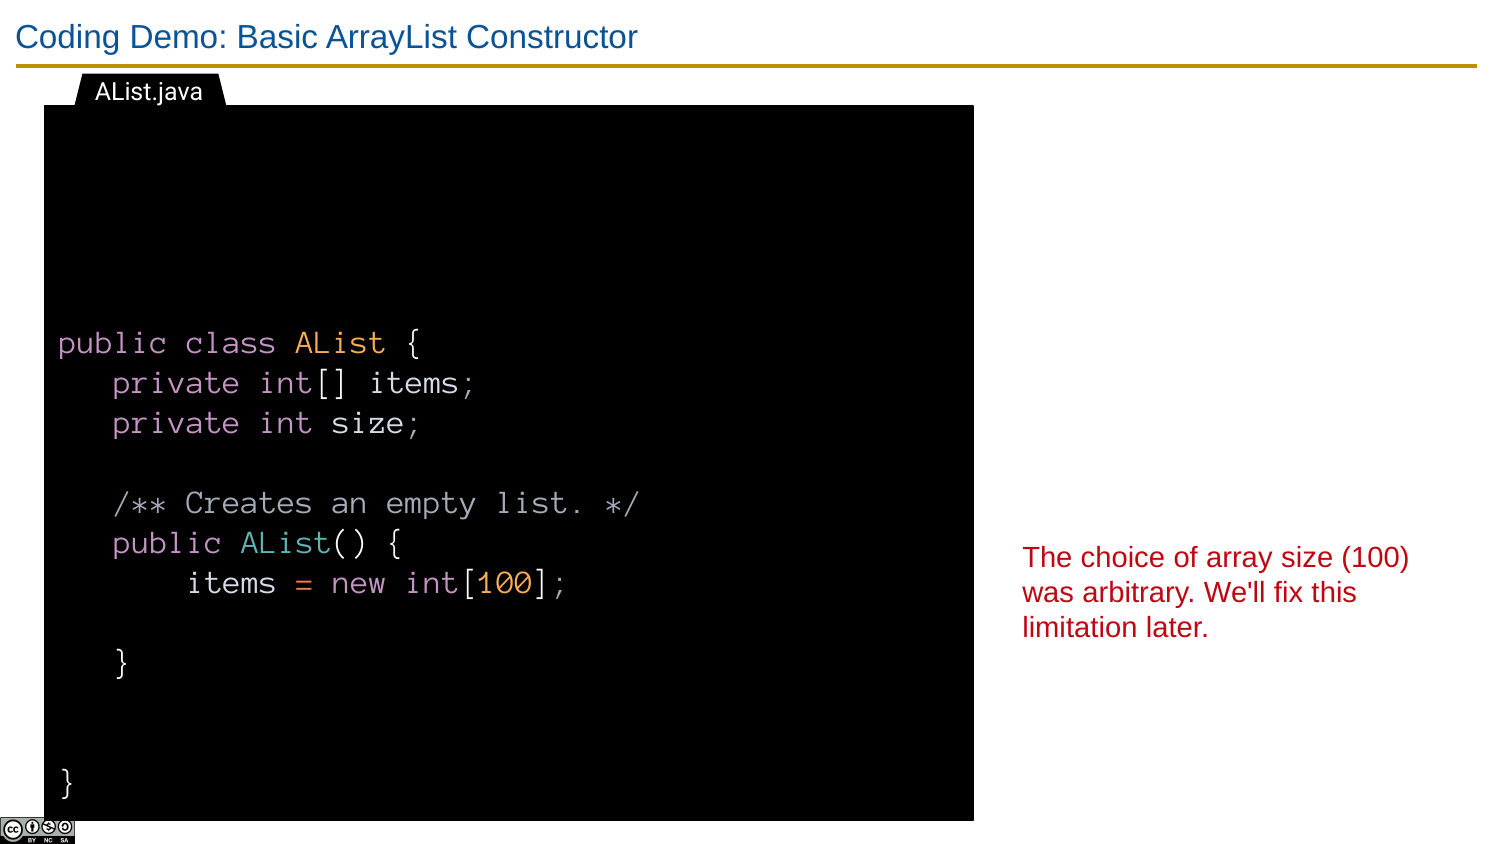

# Coding Demo: Basic ArrayList Constructor
AList.java

public class AList {
   private int[] items;
   private int size;

   /** Creates an empty list. */
   public AList() {
       items = new int[100];

   }

}
The choice of array size (100) was arbitrary. We'll fix this limitation later.